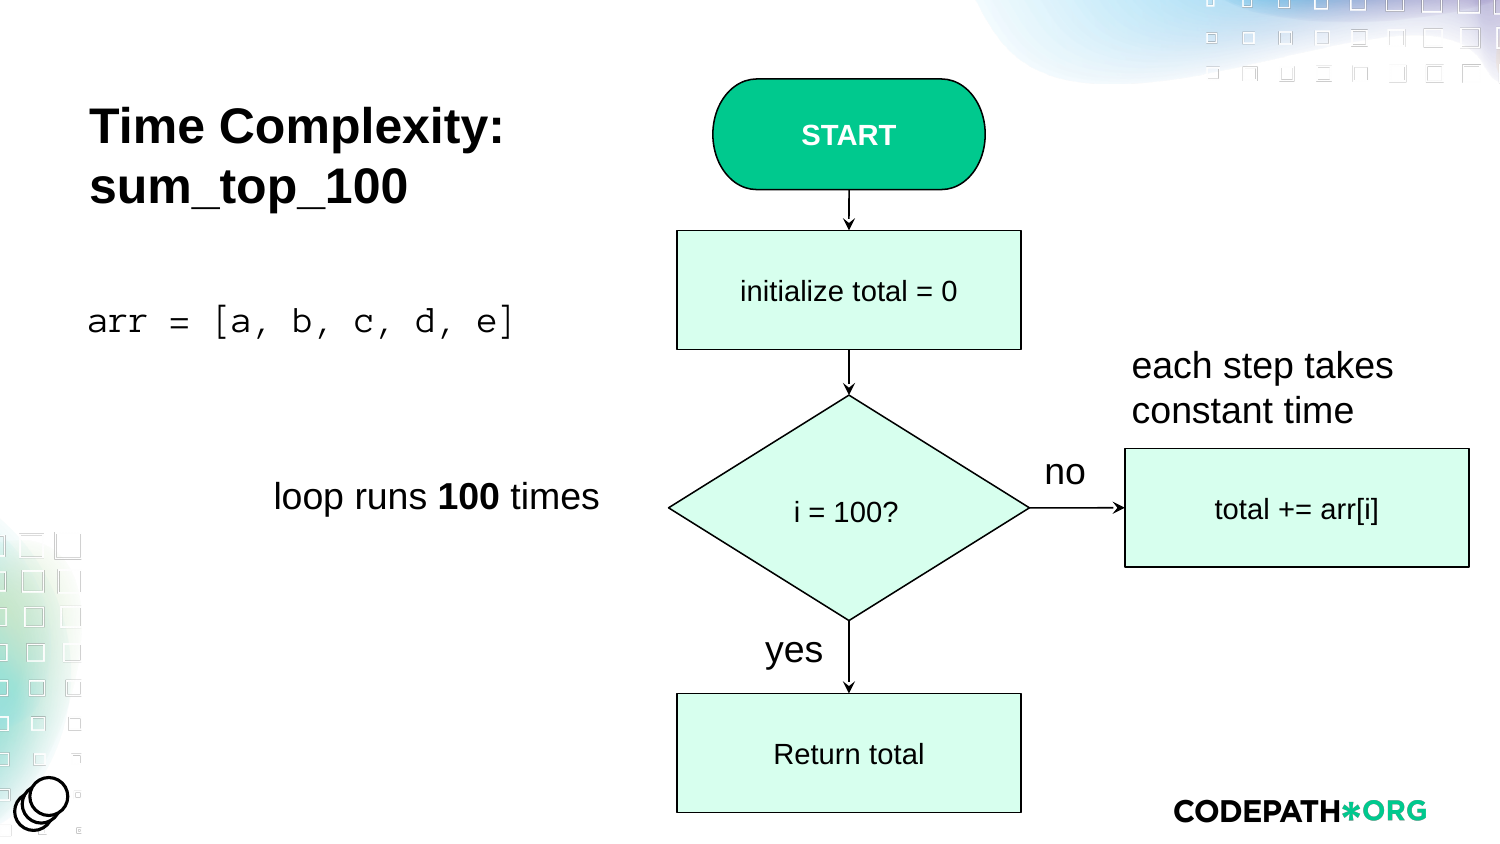

# Time Complexity: sum_top_100
START
initialize total = 0
arr = [a, b, c, d, e]
each step takes constant time

i = 100?
no
total += arr[i]
loop runs 100 times
yes
Return total